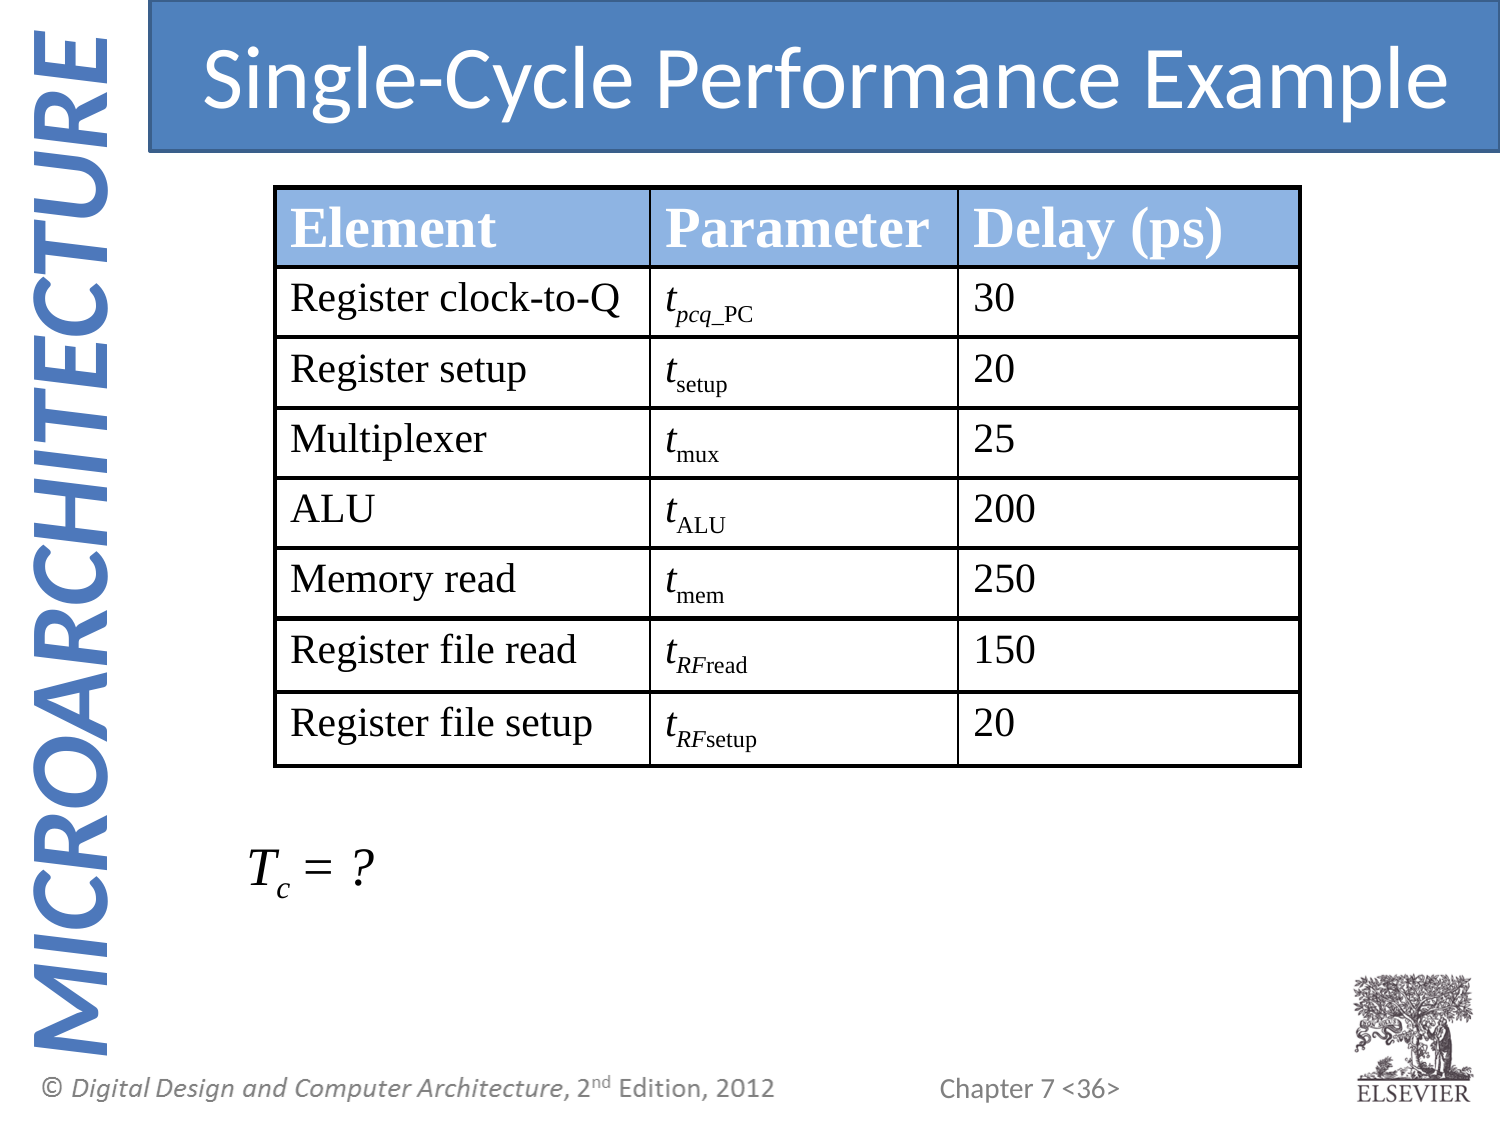

Single-Cycle Performance Example

| Element | Parameter | Delay (ps) |
| --- | --- | --- |
| Register clock-to-Q | tpcq\_PC | 30 |
| Register setup | tsetup | 20 |
| Multiplexer | tmux | 25 |
| ALU | tALU | 200 |
| Memory read | tmem | 250 |
| Register file read | tRFread | 150 |
| Register file setup | tRFsetup | 20 |

	Tc = ?